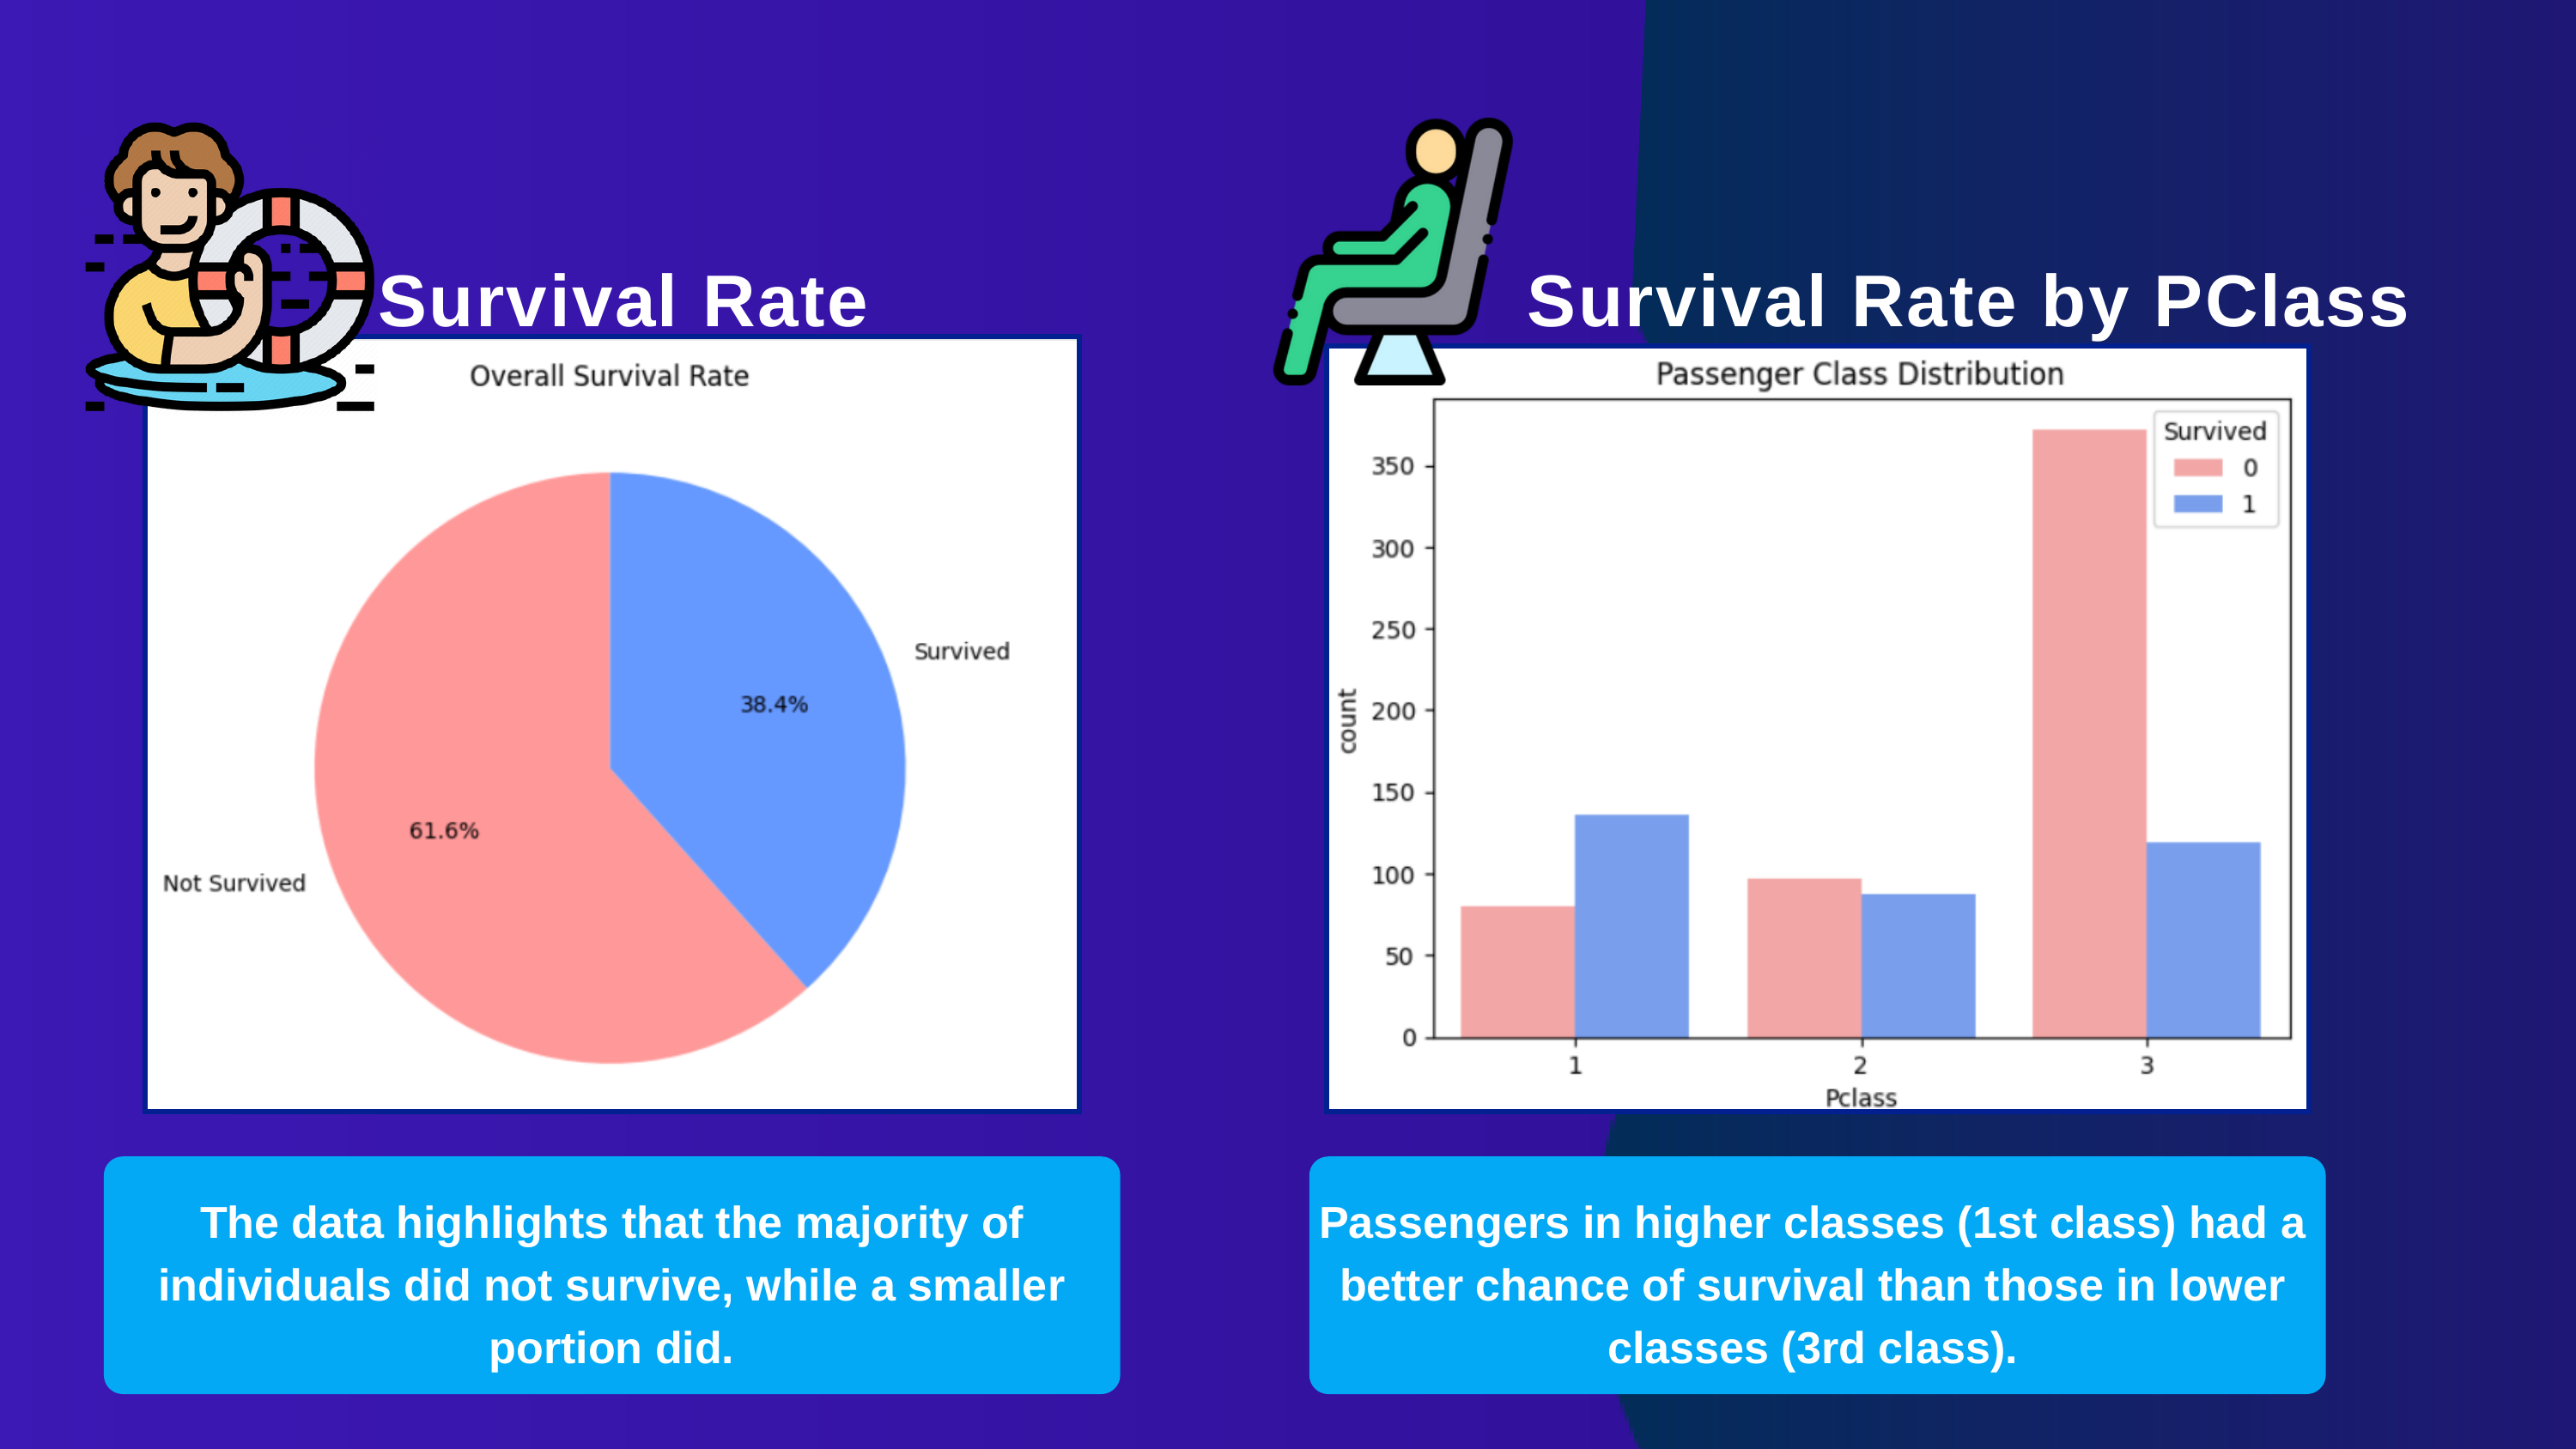

Survival Rate
Survival Rate by PClass

The data highlights that the majority of individuals did not survive, while a smaller portion did.
Passengers in higher classes (1st class) had a better chance of survival than those in lower classes (3rd class).